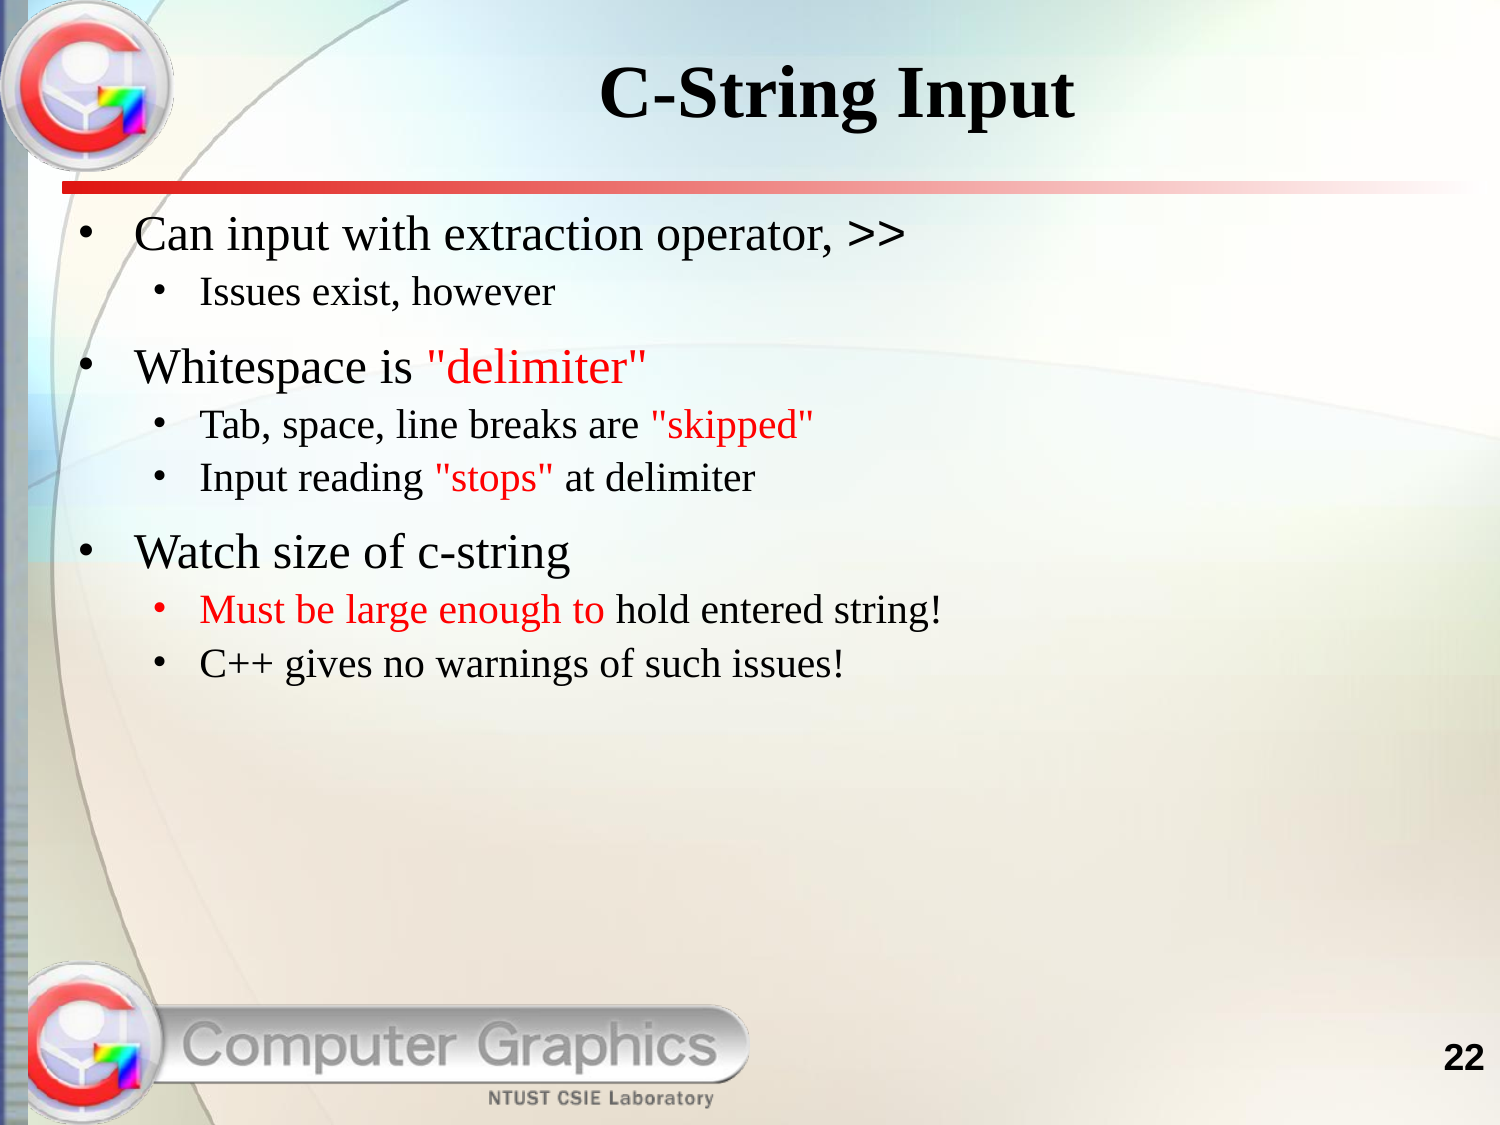

# C-String Input
Can input with extraction operator, >>
Issues exist, however
Whitespace is "delimiter"
Tab, space, line breaks are "skipped"
Input reading "stops" at delimiter
Watch size of c-string
Must be large enough to hold entered string!
C++ gives no warnings of such issues!
22